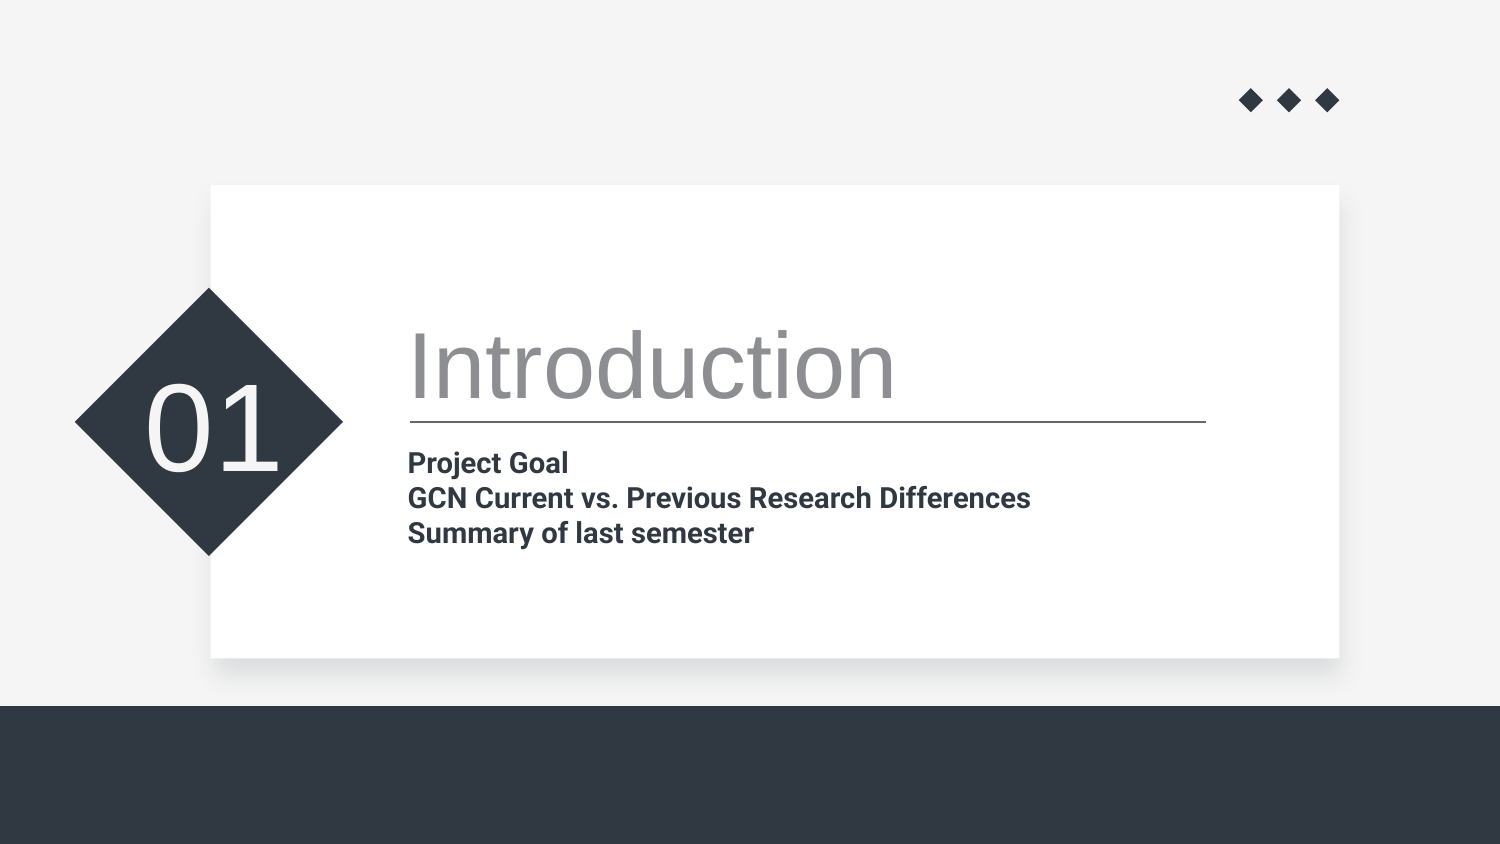

# Introduction
01
Project Goal
GCN Current vs. Previous Research Differences
Summary of last semester